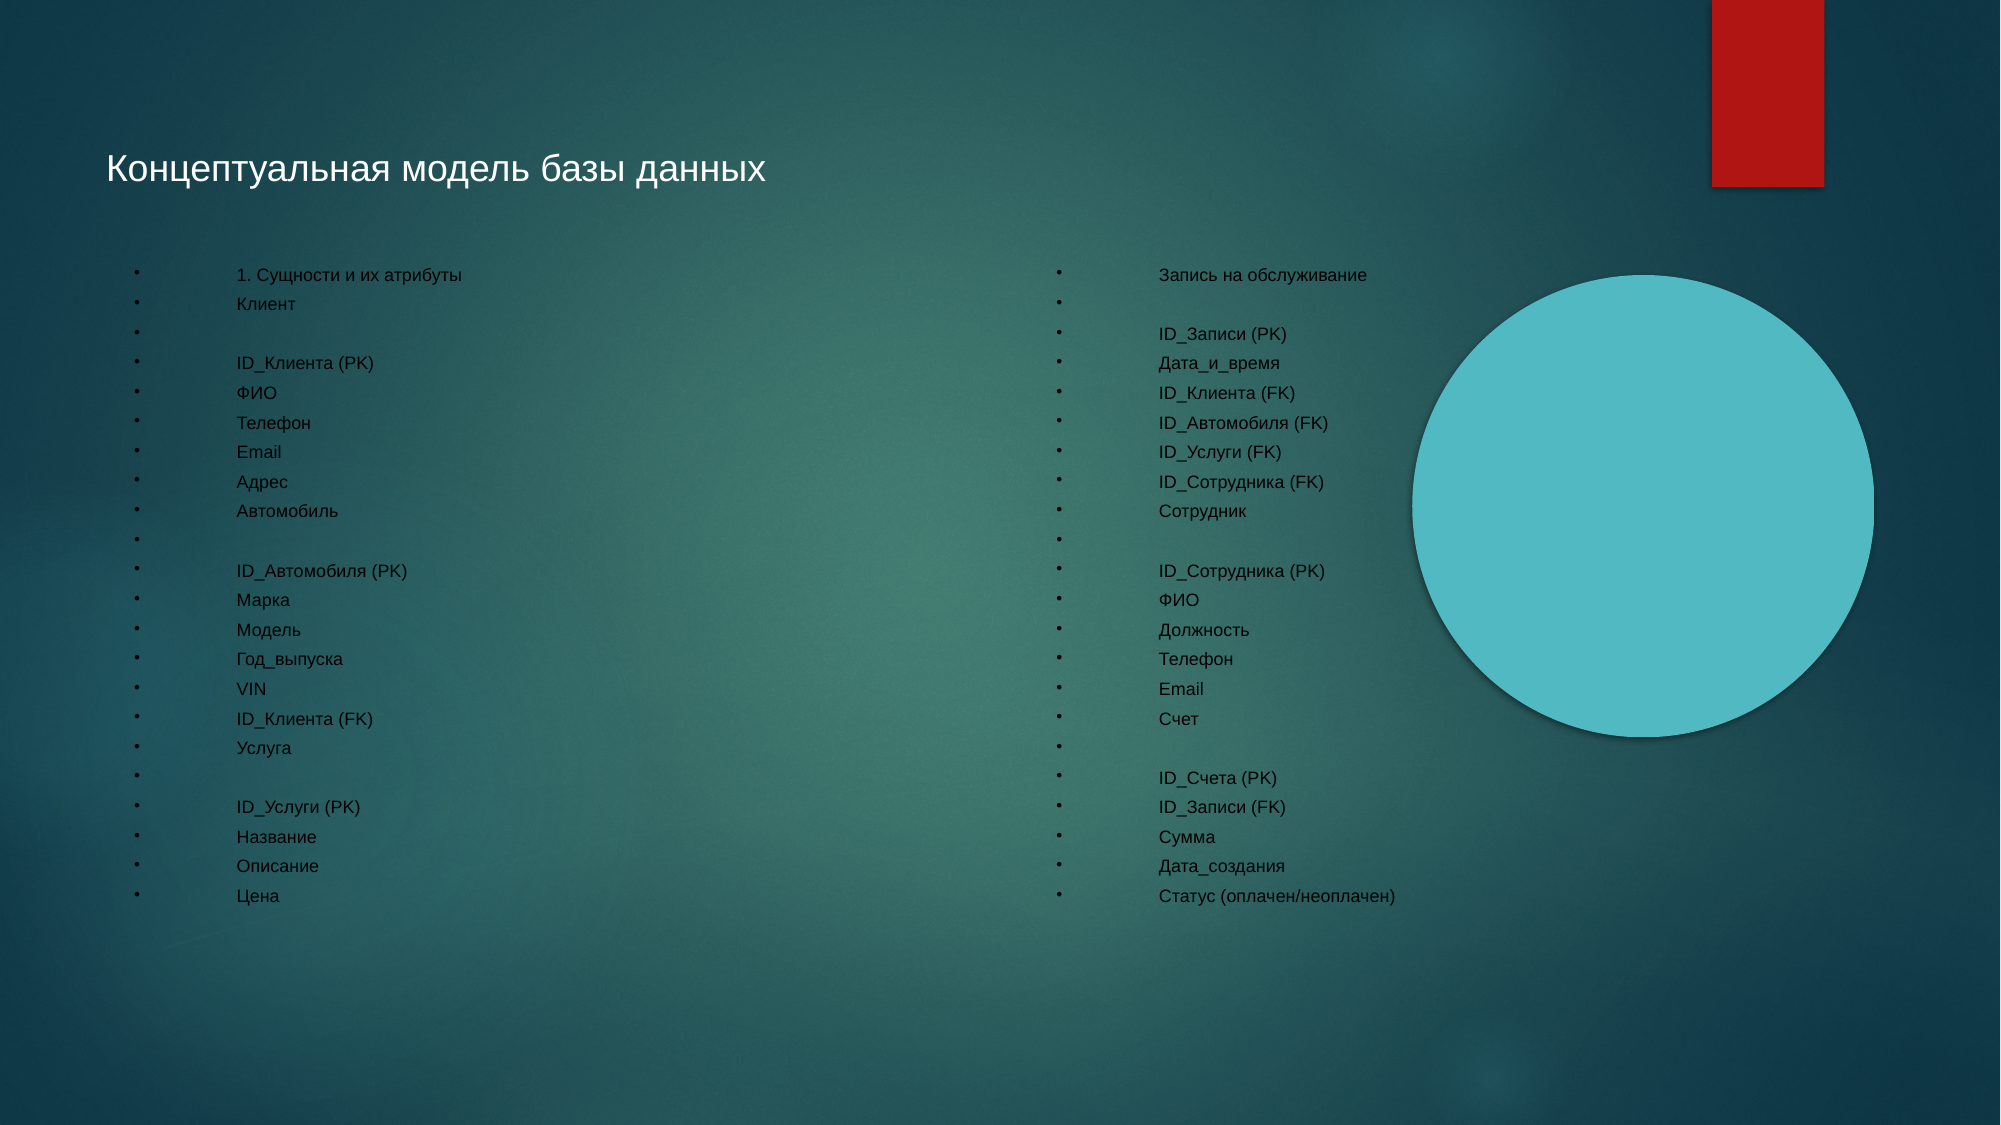

Концептуальная модель базы данных

1. Сущности и их атрибуты
Клиент

ID_Клиента (PK)
ФИО
Телефон
Email
Адрес
Автомобиль

ID_Автомобиля (PK)
Марка
Модель
Год_выпуска
VIN
ID_Клиента (FK)
Услуга

ID_Услуги (PK)
Название
Описание
Цена
Запись на обслуживание

ID_Записи (PK)
Дата_и_время
ID_Клиента (FK)
ID_Автомобиля (FK)
ID_Услуги (FK)
ID_Сотрудника (FK)
Сотрудник

ID_Сотрудника (PK)
ФИО
Должность
Телефон
Email
Счет

ID_Счета (PK)
ID_Записи (FK)
Сумма
Дата_создания
Статус (оплачен/неоплачен)